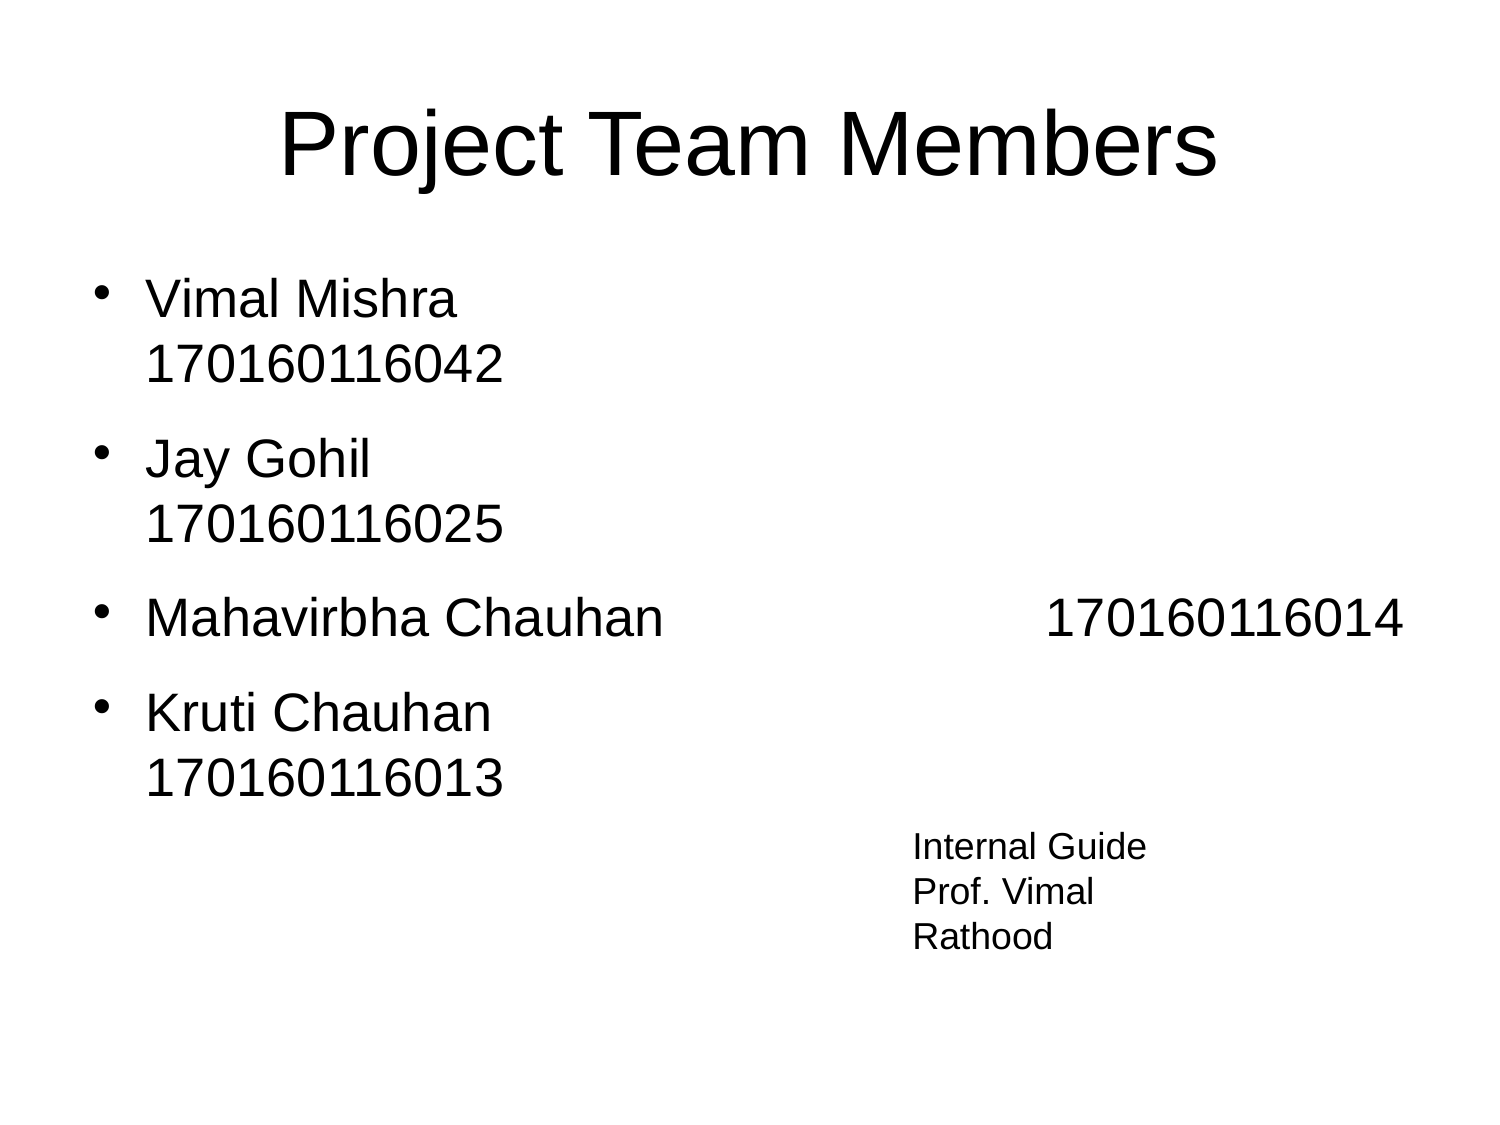

Project Team Members
Vimal Mishra 						170160116042
Jay Gohil							170160116025
Mahavirbha Chauhan 			170160116014
Kruti Chauhan 					     170160116013
Internal Guide
Prof. Vimal Rathood